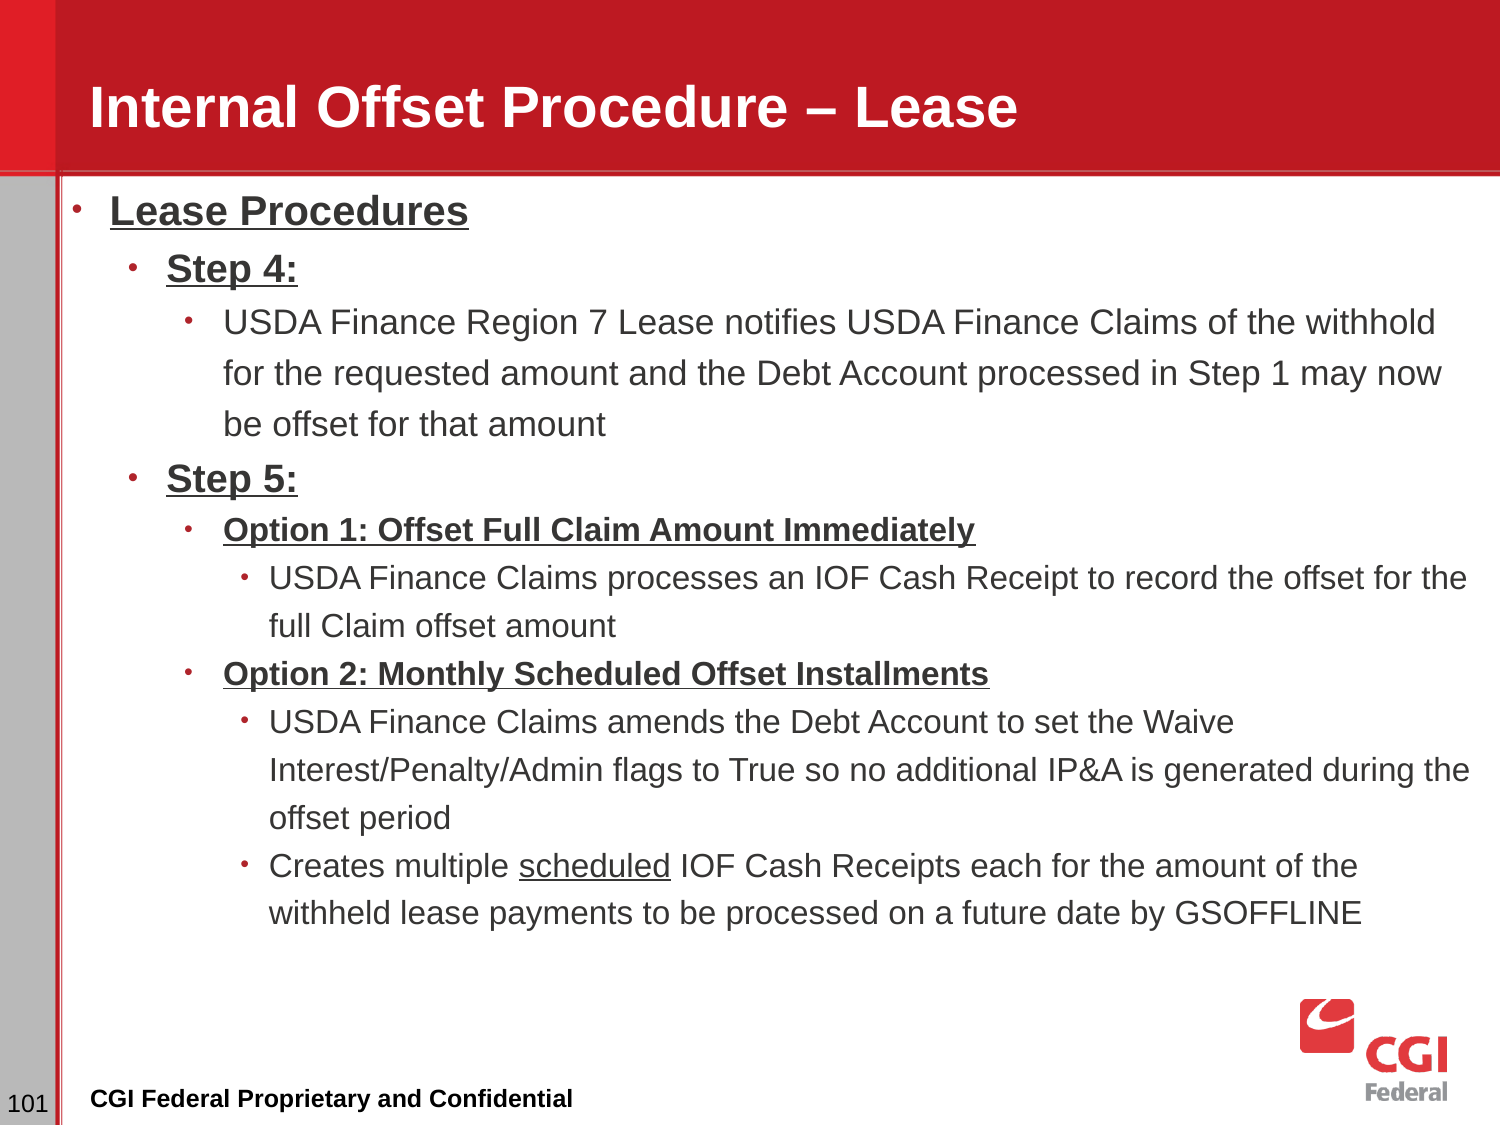

# Internal Offset Procedure – Lease
Lease Procedures
Step 4:
USDA Finance Region 7 Lease notifies USDA Finance Claims of the withhold for the requested amount and the Debt Account processed in Step 1 may now be offset for that amount
Step 5:
Option 1: Offset Full Claim Amount Immediately
USDA Finance Claims processes an IOF Cash Receipt to record the offset for the full Claim offset amount
Option 2: Monthly Scheduled Offset Installments
USDA Finance Claims amends the Debt Account to set the Waive Interest/Penalty/Admin flags to True so no additional IP&A is generated during the offset period
Creates multiple scheduled IOF Cash Receipts each for the amount of the withheld lease payments to be processed on a future date by GSOFFLINE
101
CGI Federal Proprietary and Confidential